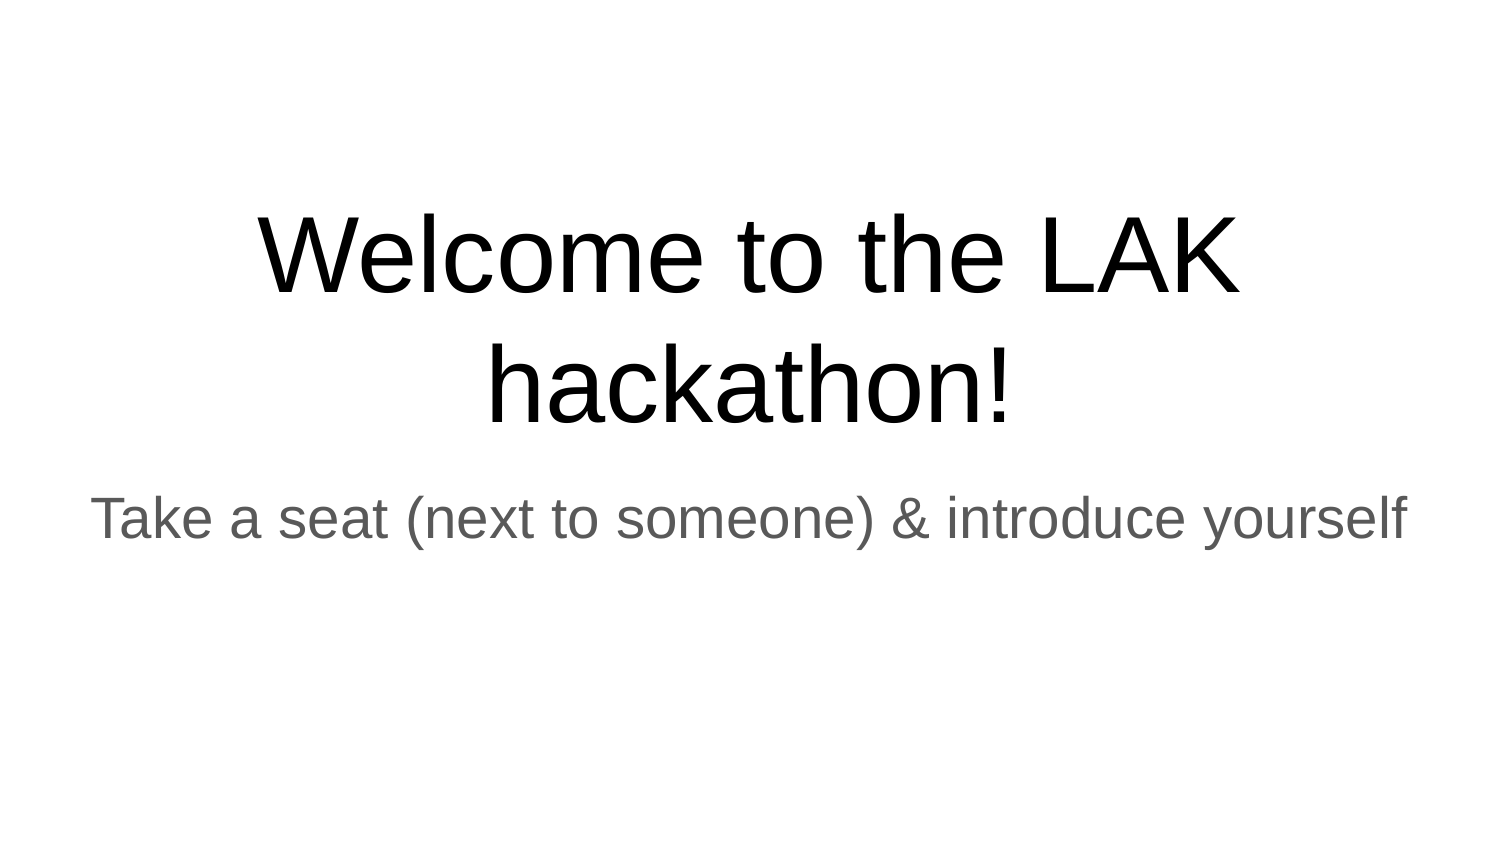

# Welcome to the LAK hackathon!
Take a seat (next to someone) & introduce yourself